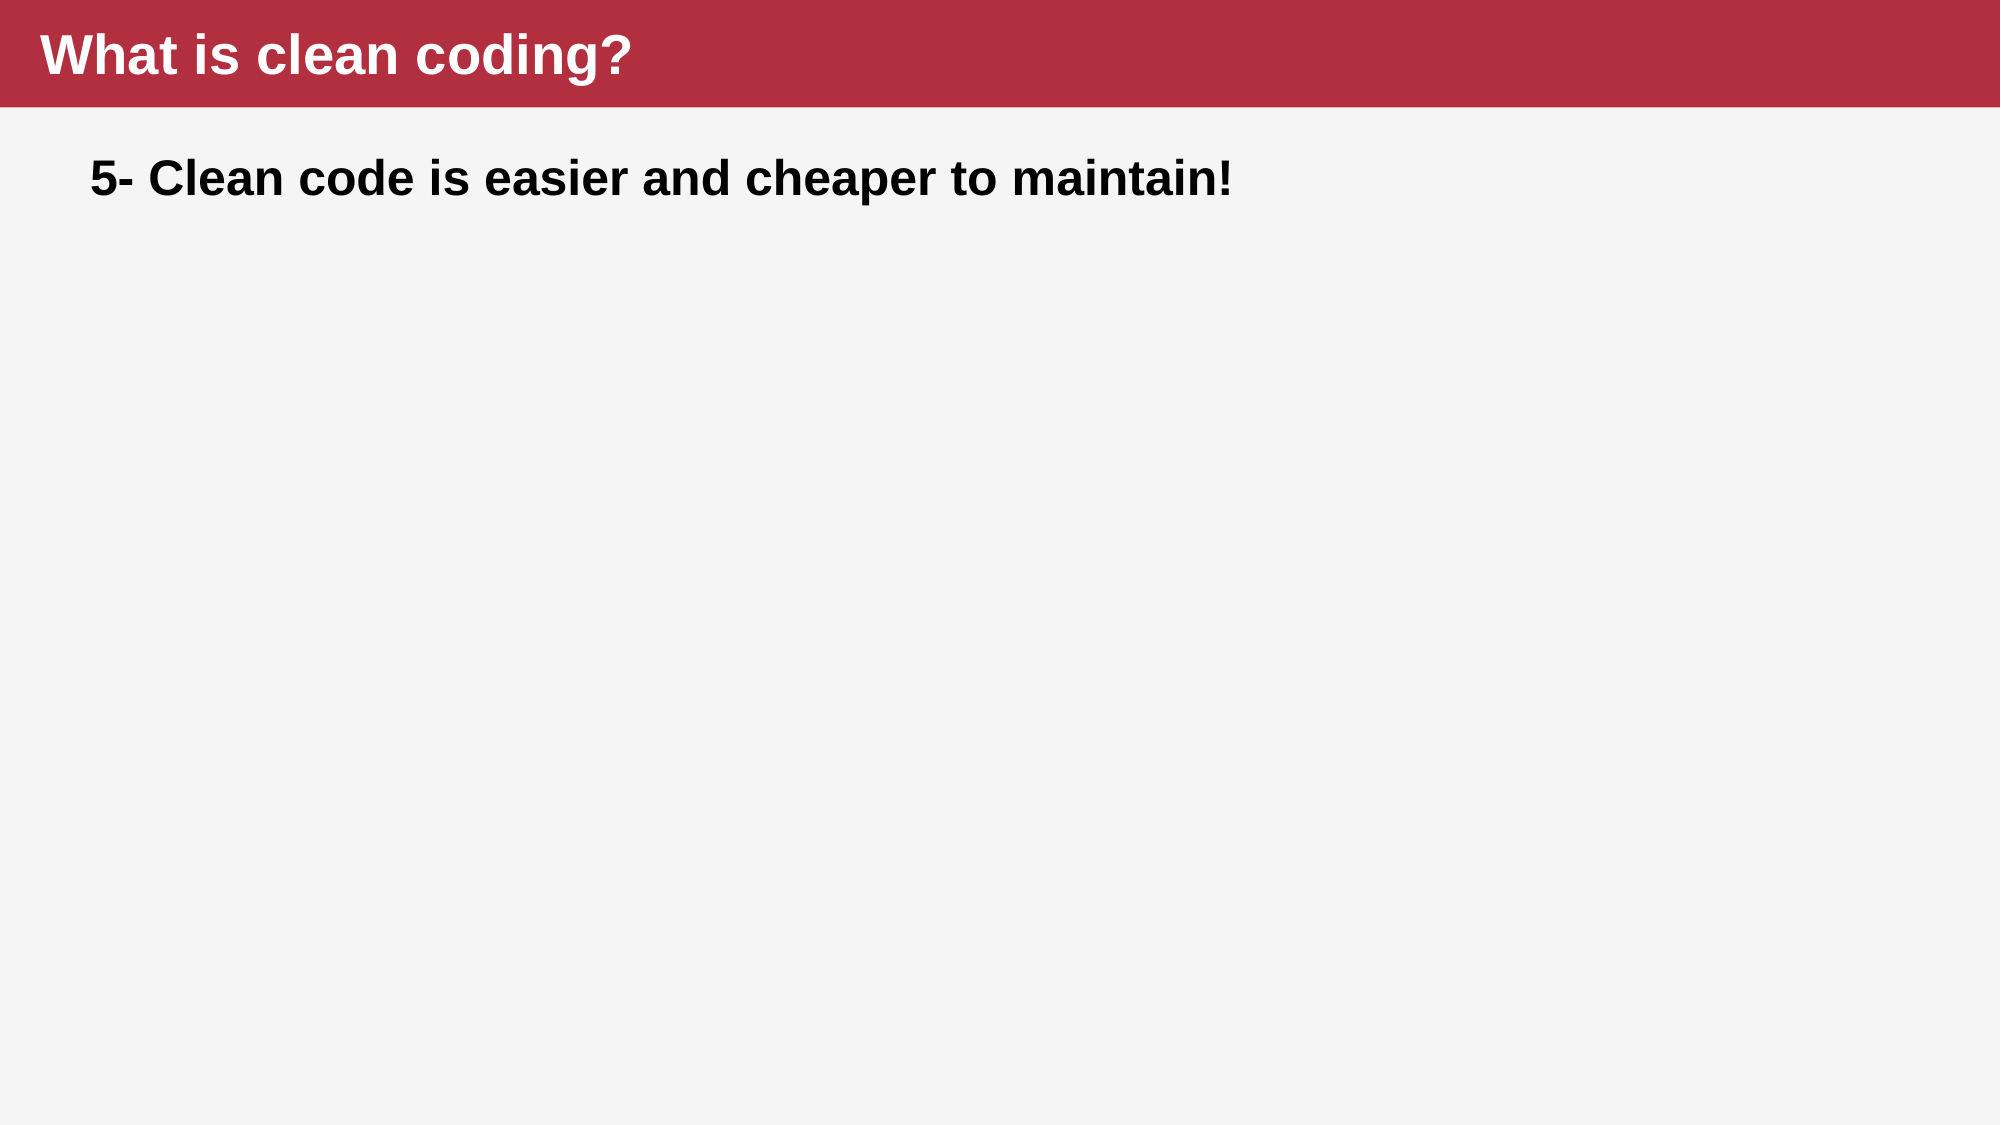

# What is clean coding?
5- Clean code is easier and cheaper to maintain!